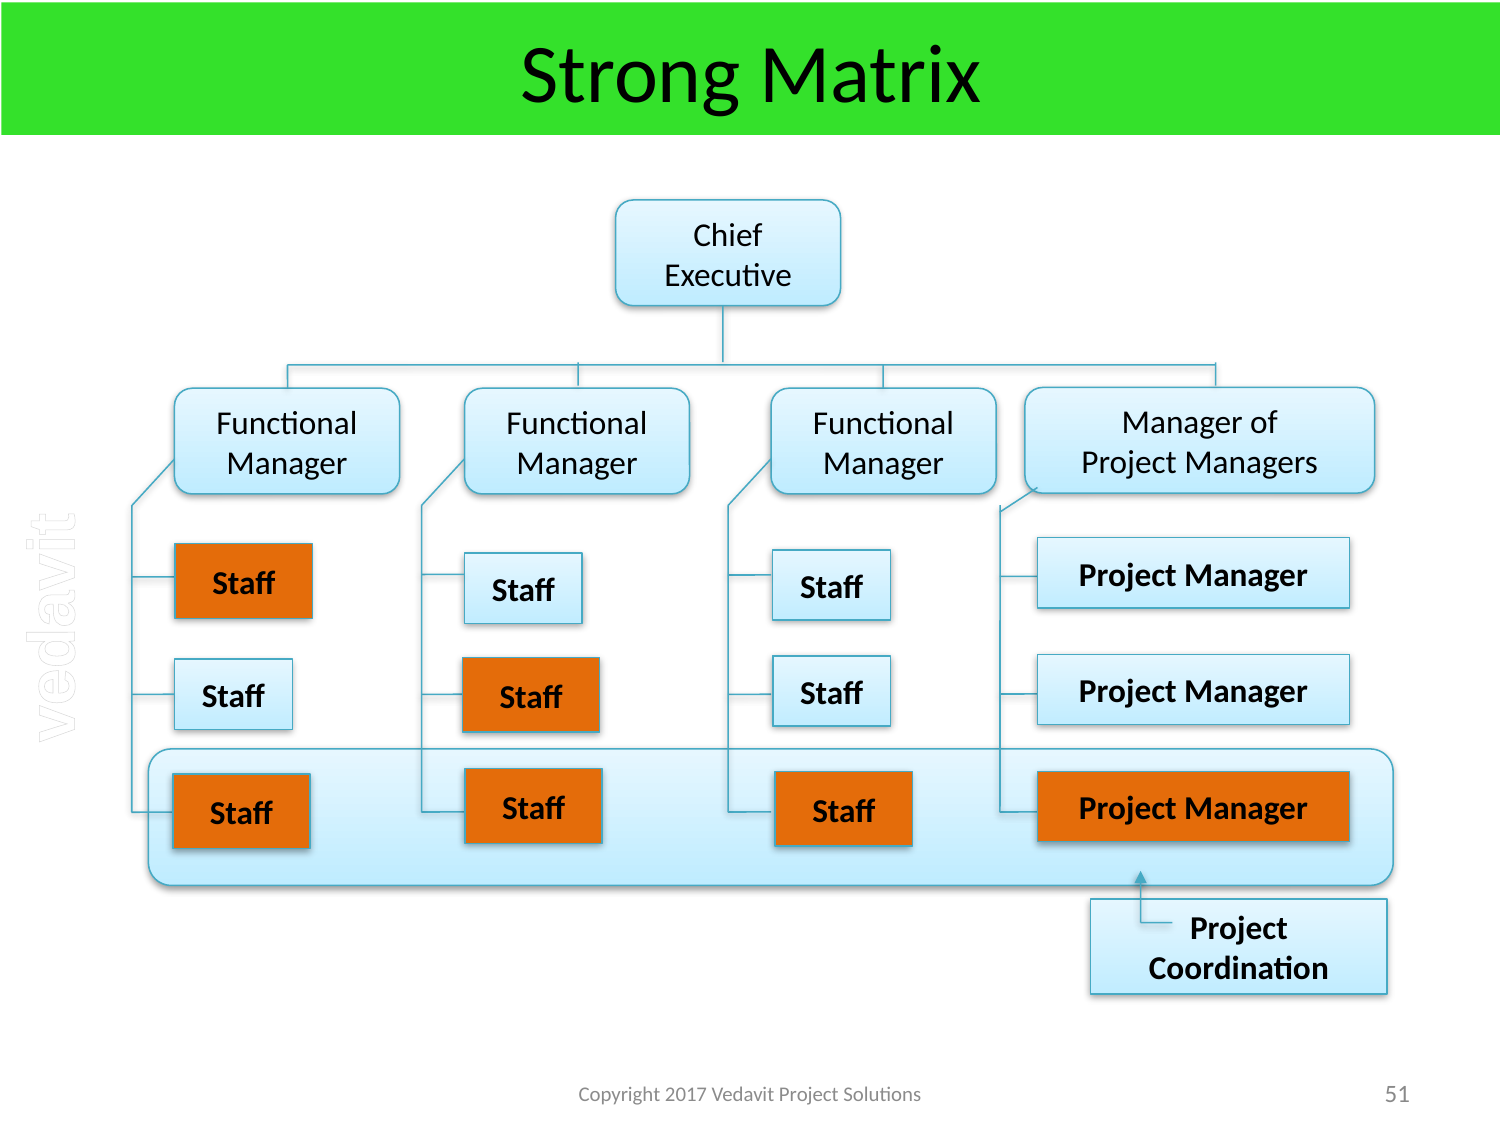

# Strong Matrix
Chief
Executive

Manager of
Project Managers
Functional
Manager
Functional
Manager

Functional
Manager

Project Manager
Staff
Staff
Project Manager
Staff
Staff

Project Manager

Project Coordination
Staff
Staff
Staff
Staff
Staff
Copyright 2017 Vedavit Project Solutions
51